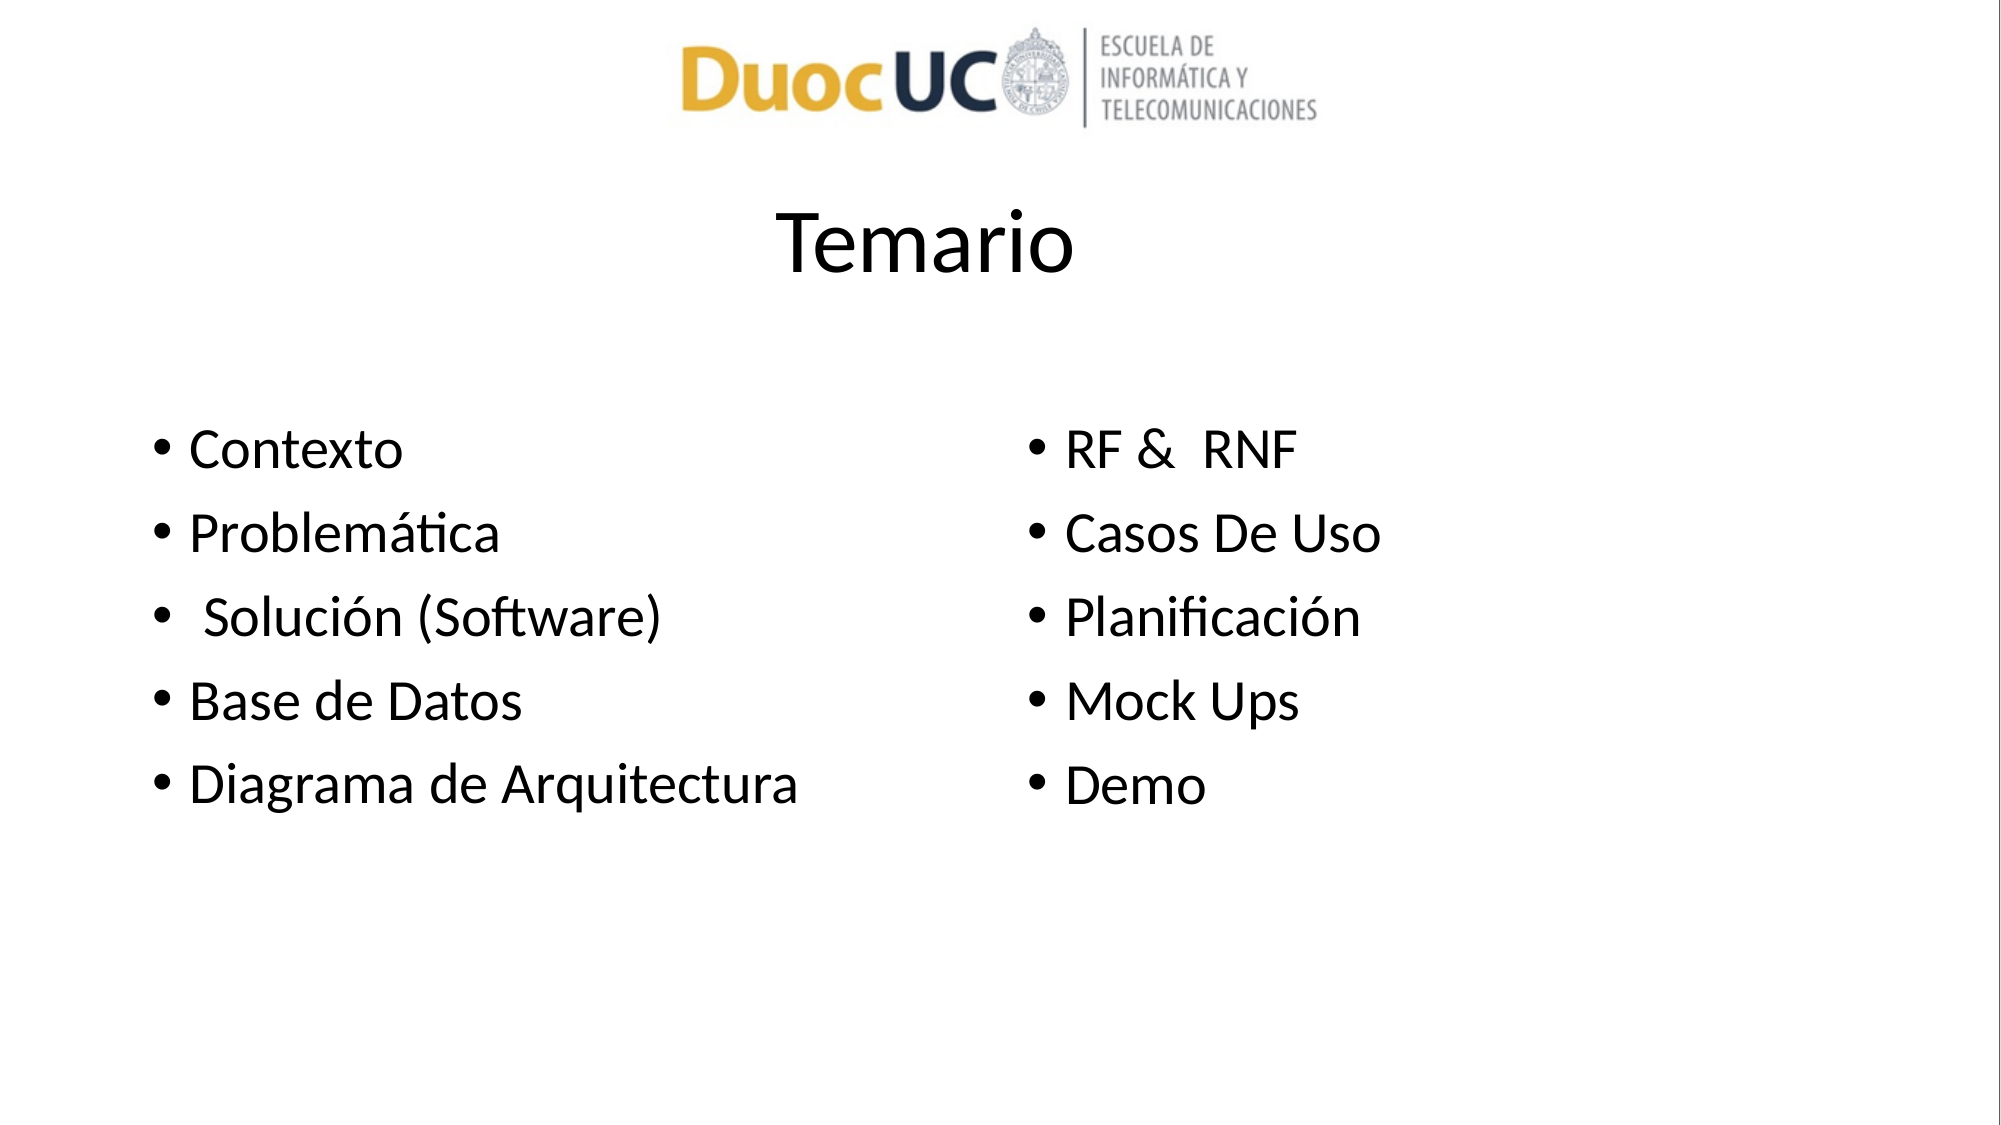

# Temario
Contexto
Problemática
 Solución (Software)
Base de Datos
Diagrama de Arquitectura
RF &  RNF
Casos De Uso
Planificación
Mock Ups
Demo